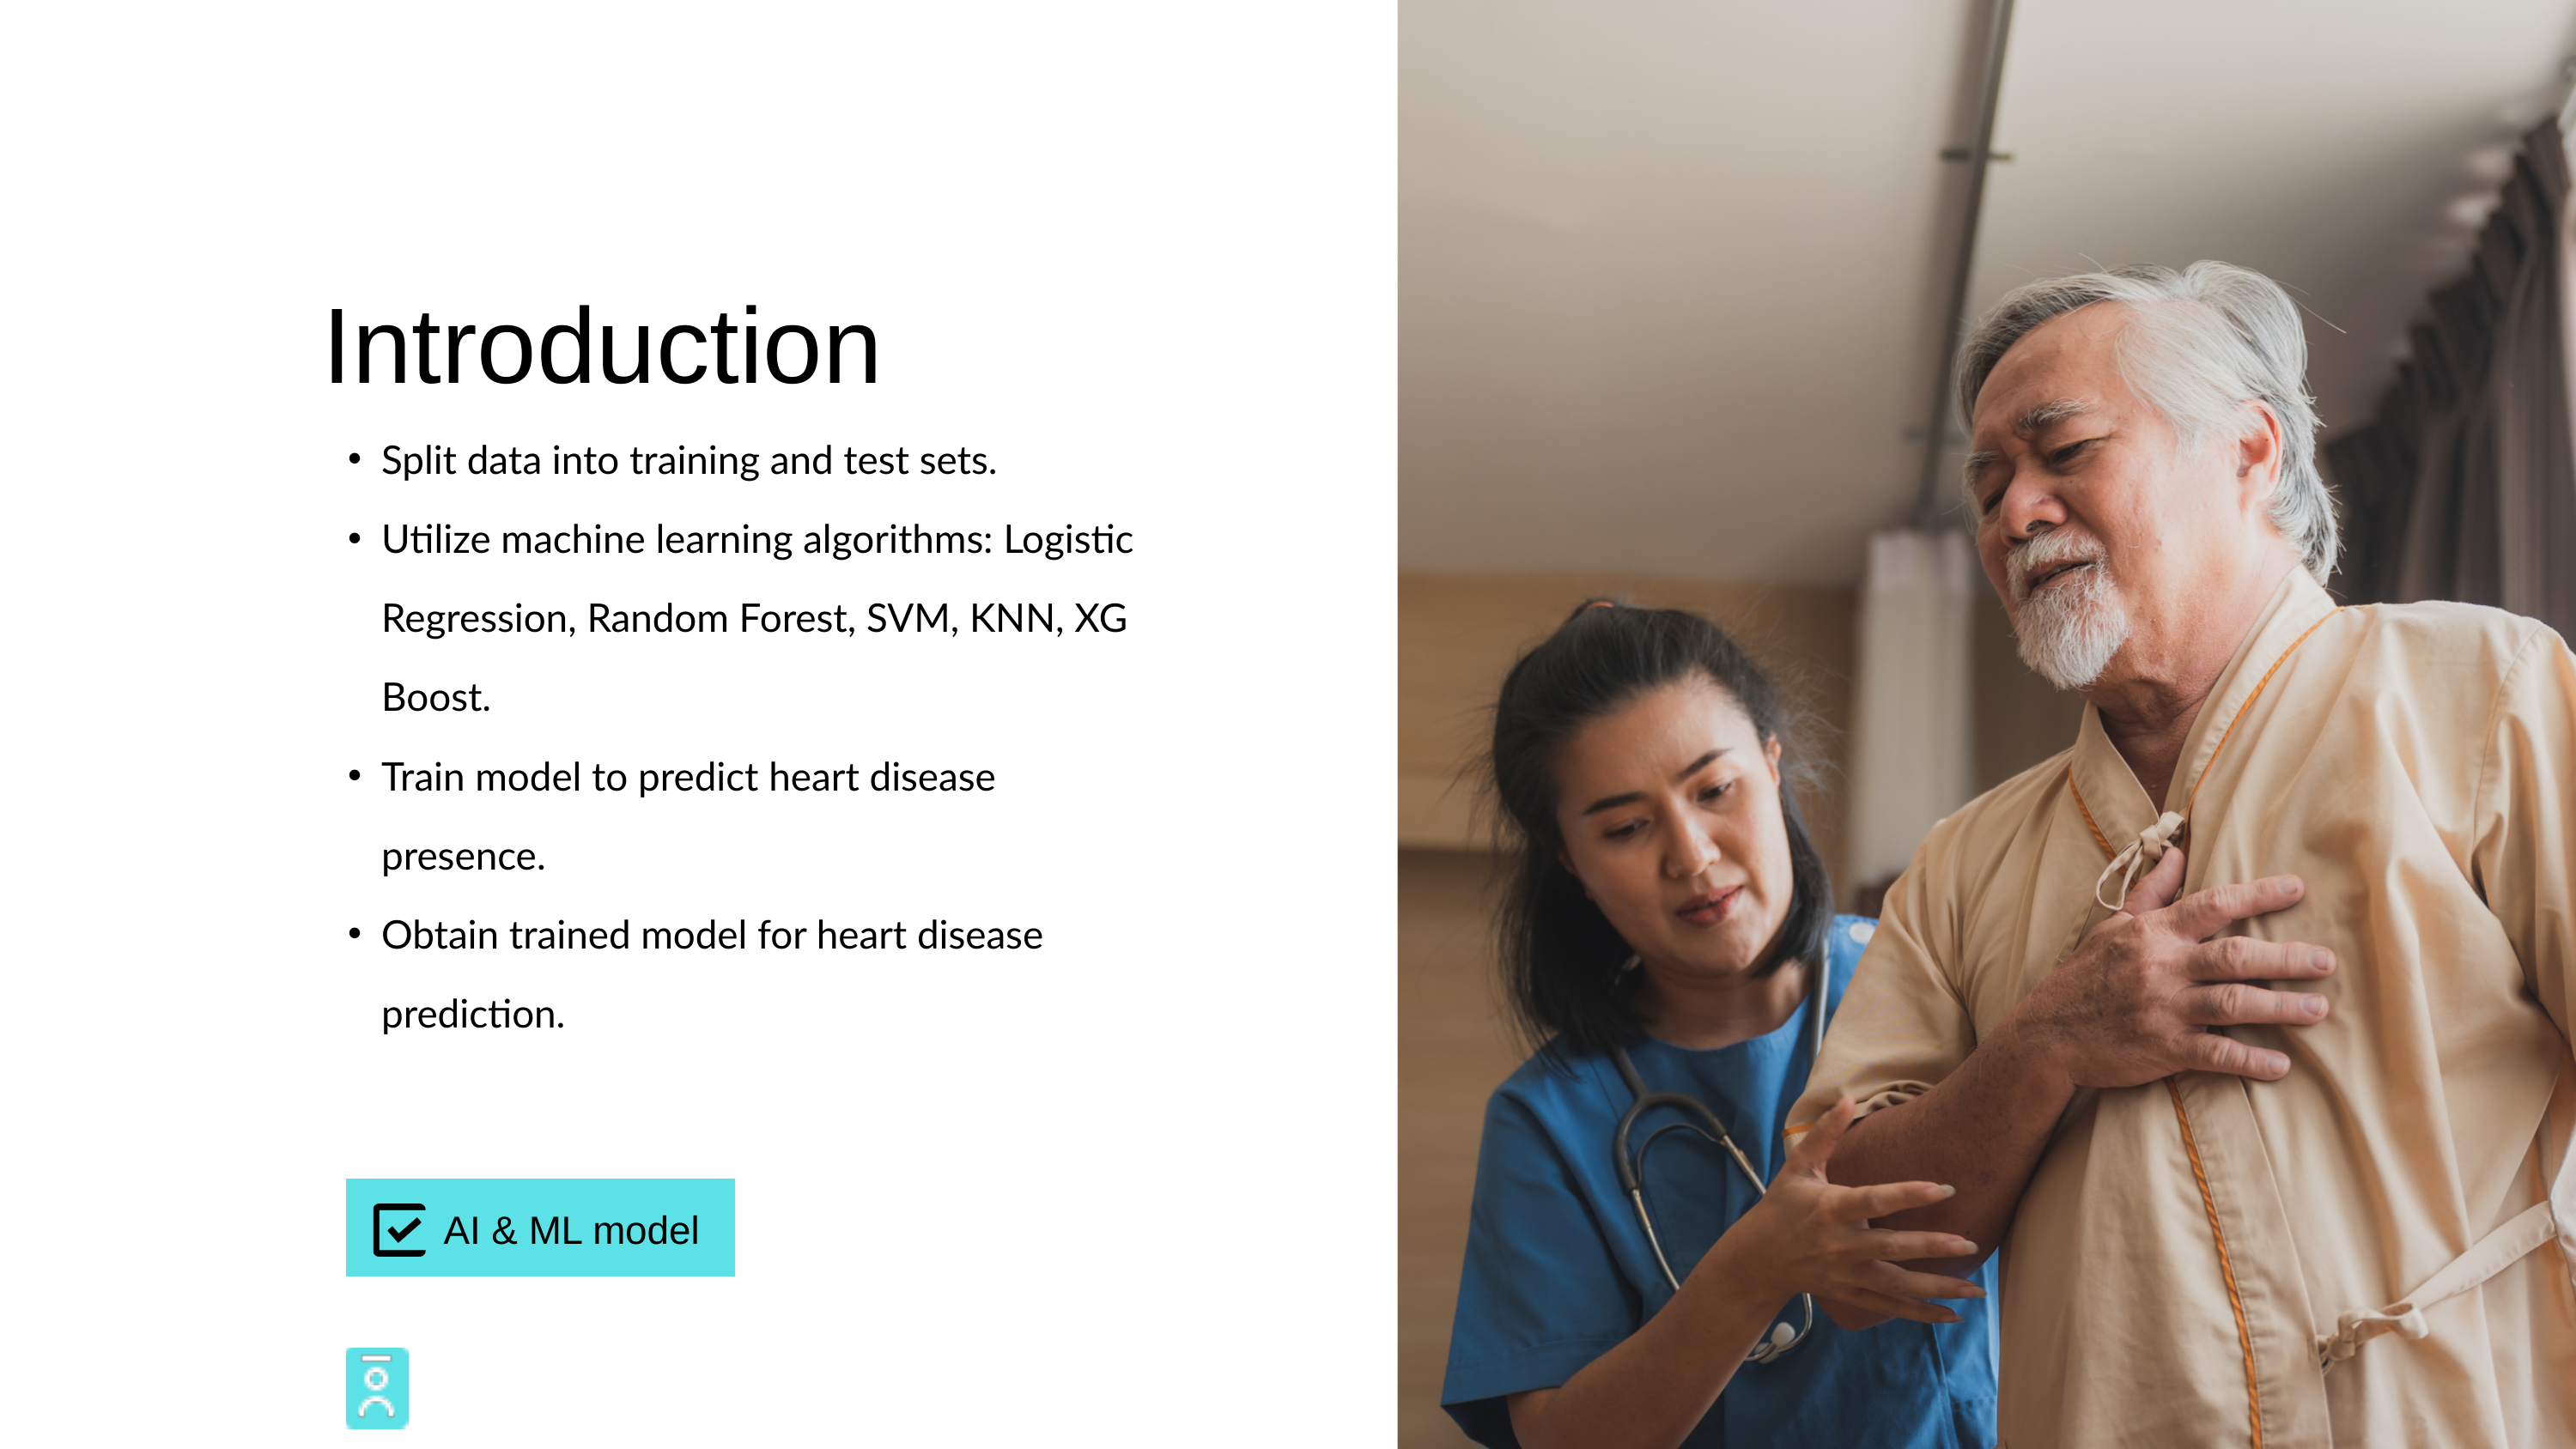

Introduction
Split data into training and test sets.
Utilize machine learning algorithms: Logistic Regression, Random Forest, SVM, KNN, XG Boost.
Train model to predict heart disease presence.
Obtain trained model for heart disease prediction.

AI & ML model